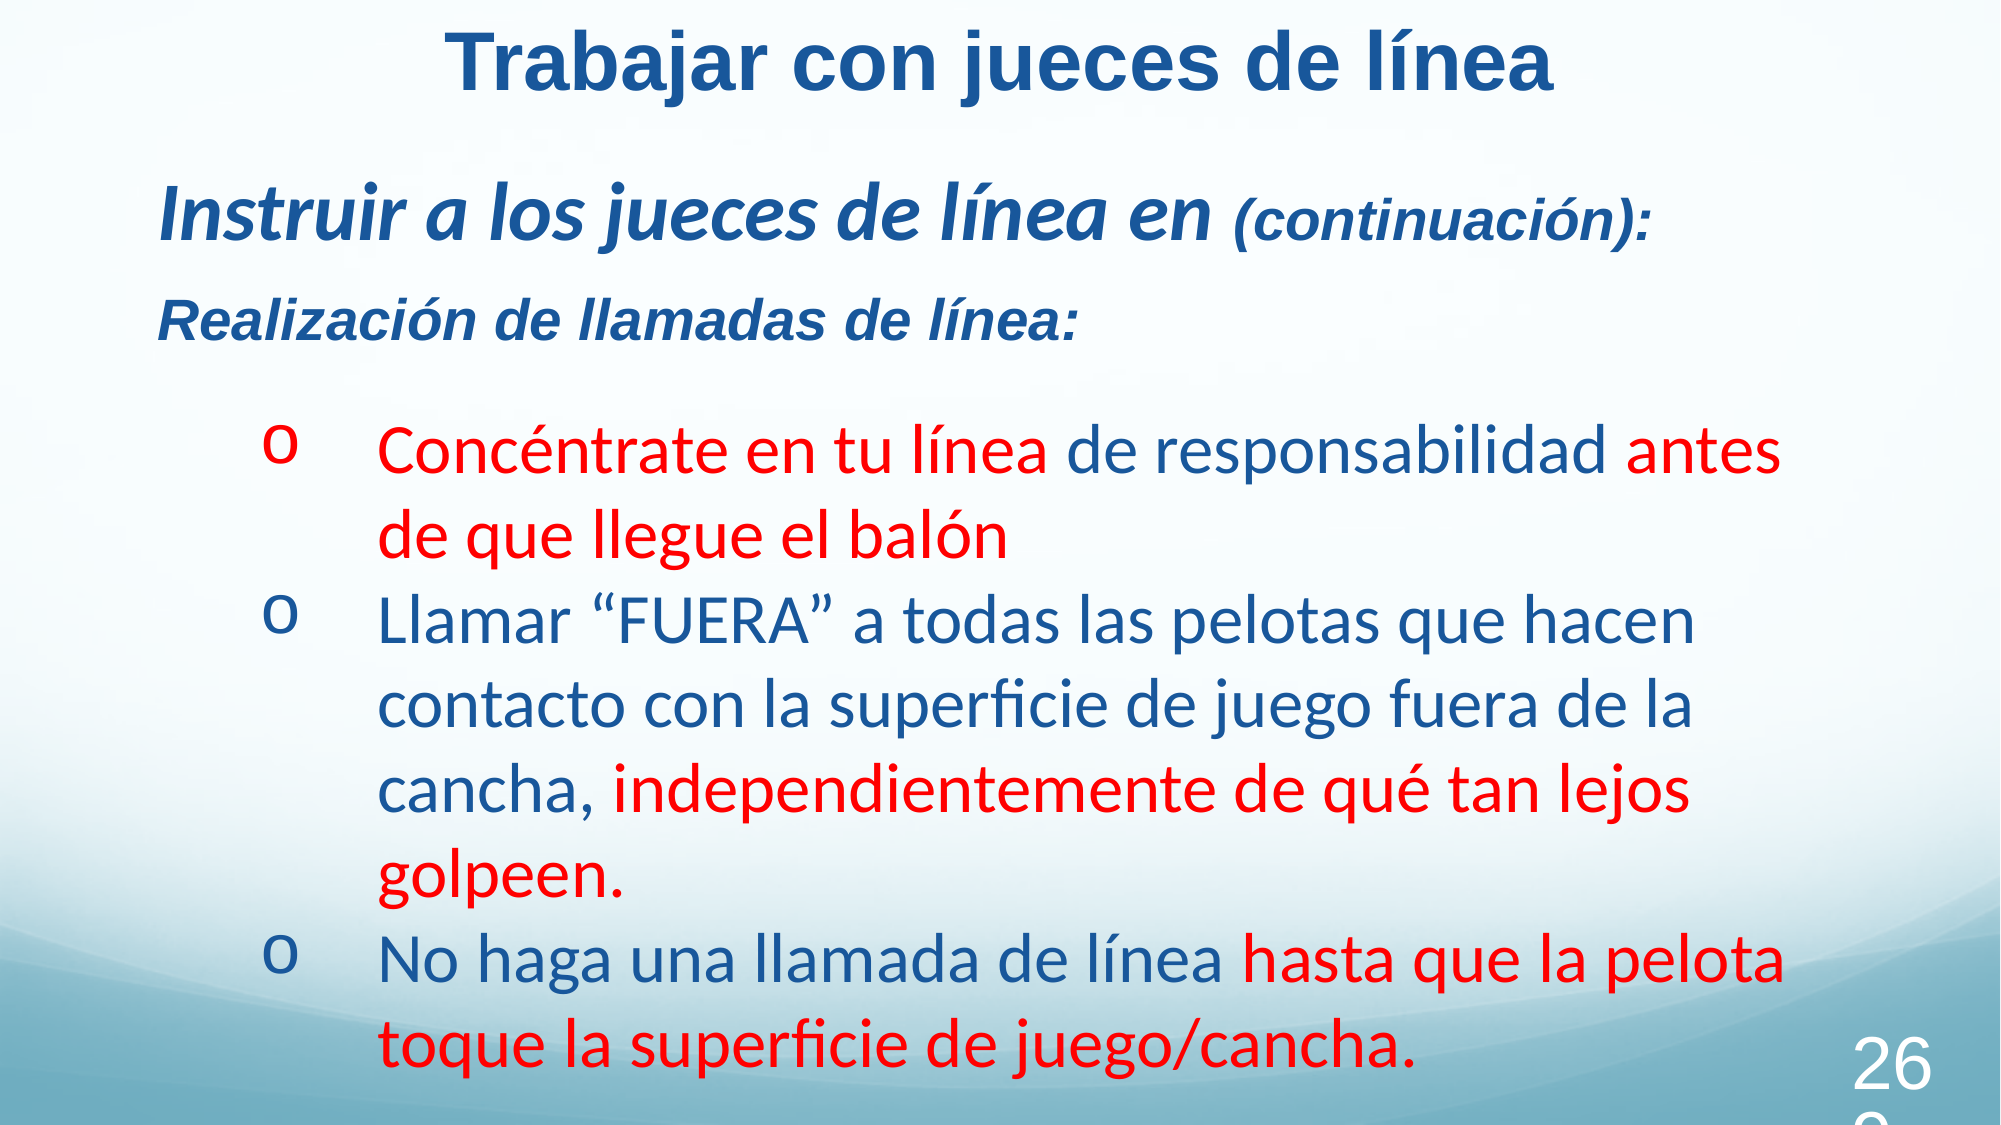

Trabajar con jueces de línea

Instruir a los jueces de línea en (continuación):

Realización de llamadas de línea:

Concéntrate en tu línea de responsabilidad antes de que llegue el balón
Llamar “FUERA” a todas las pelotas que hacen contacto con la superficie de juego fuera de la cancha, independientemente de qué tan lejos golpeen.
No haga una llamada de línea hasta que la pelota toque la superficie de juego/cancha.
269